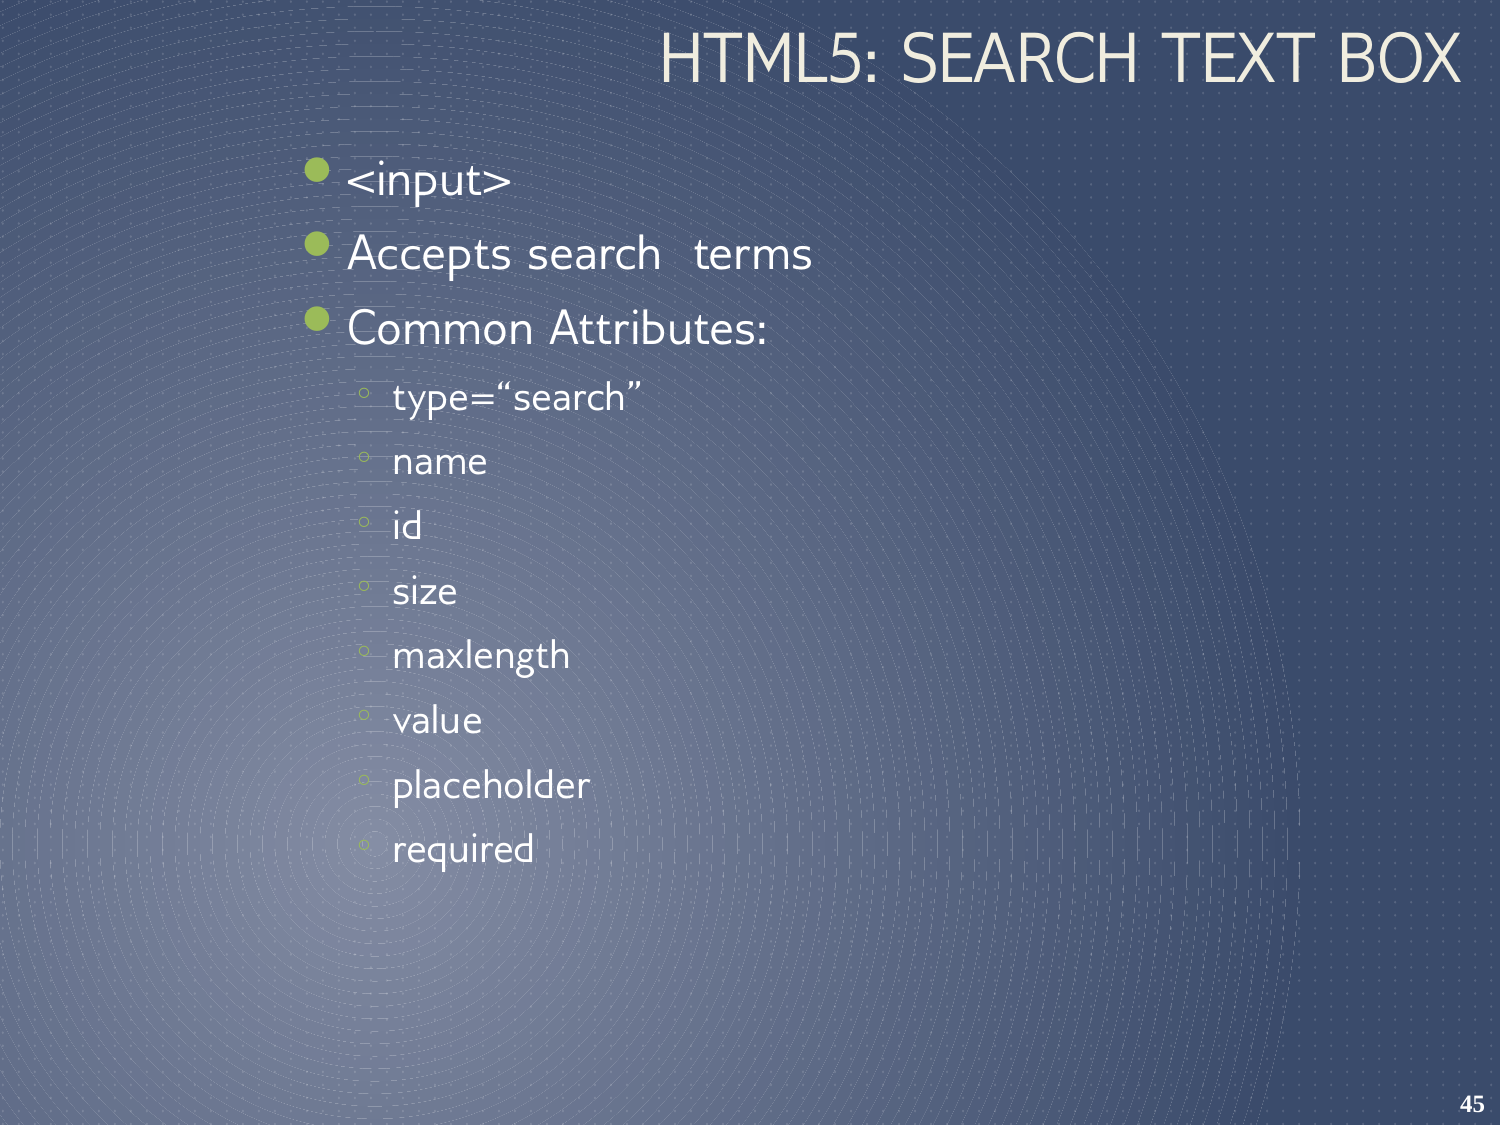

HTML5: Search Text Box
<input>
Accepts search  terms
Common Attributes:
type=“search”
name
id
size
maxlength
value
placeholder
required

45